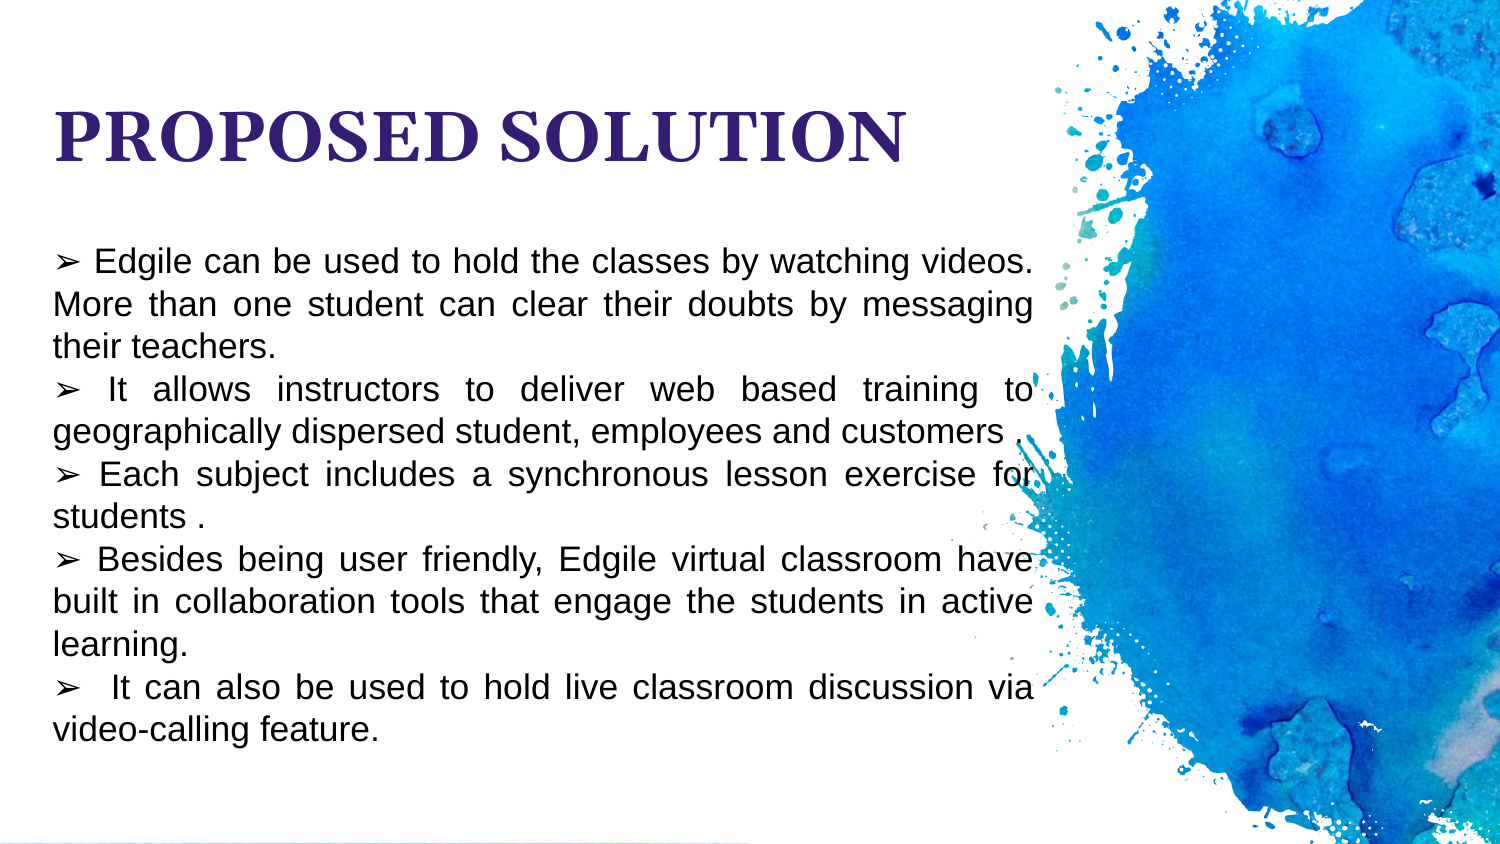

PROPOSED SOLUTION
➢ Edgile can be used to hold the classes by watching videos. More than one student can clear their doubts by messaging their teachers.
➢ It allows instructors to deliver web based training to geographically dispersed student, employees and customers .
➢ Each subject includes a synchronous lesson exercise for students .
➢ Besides being user friendly, Edgile virtual classroom have built in collaboration tools that engage the students in active learning.
➢  It can also be used to hold live classroom discussion via video-calling feature.